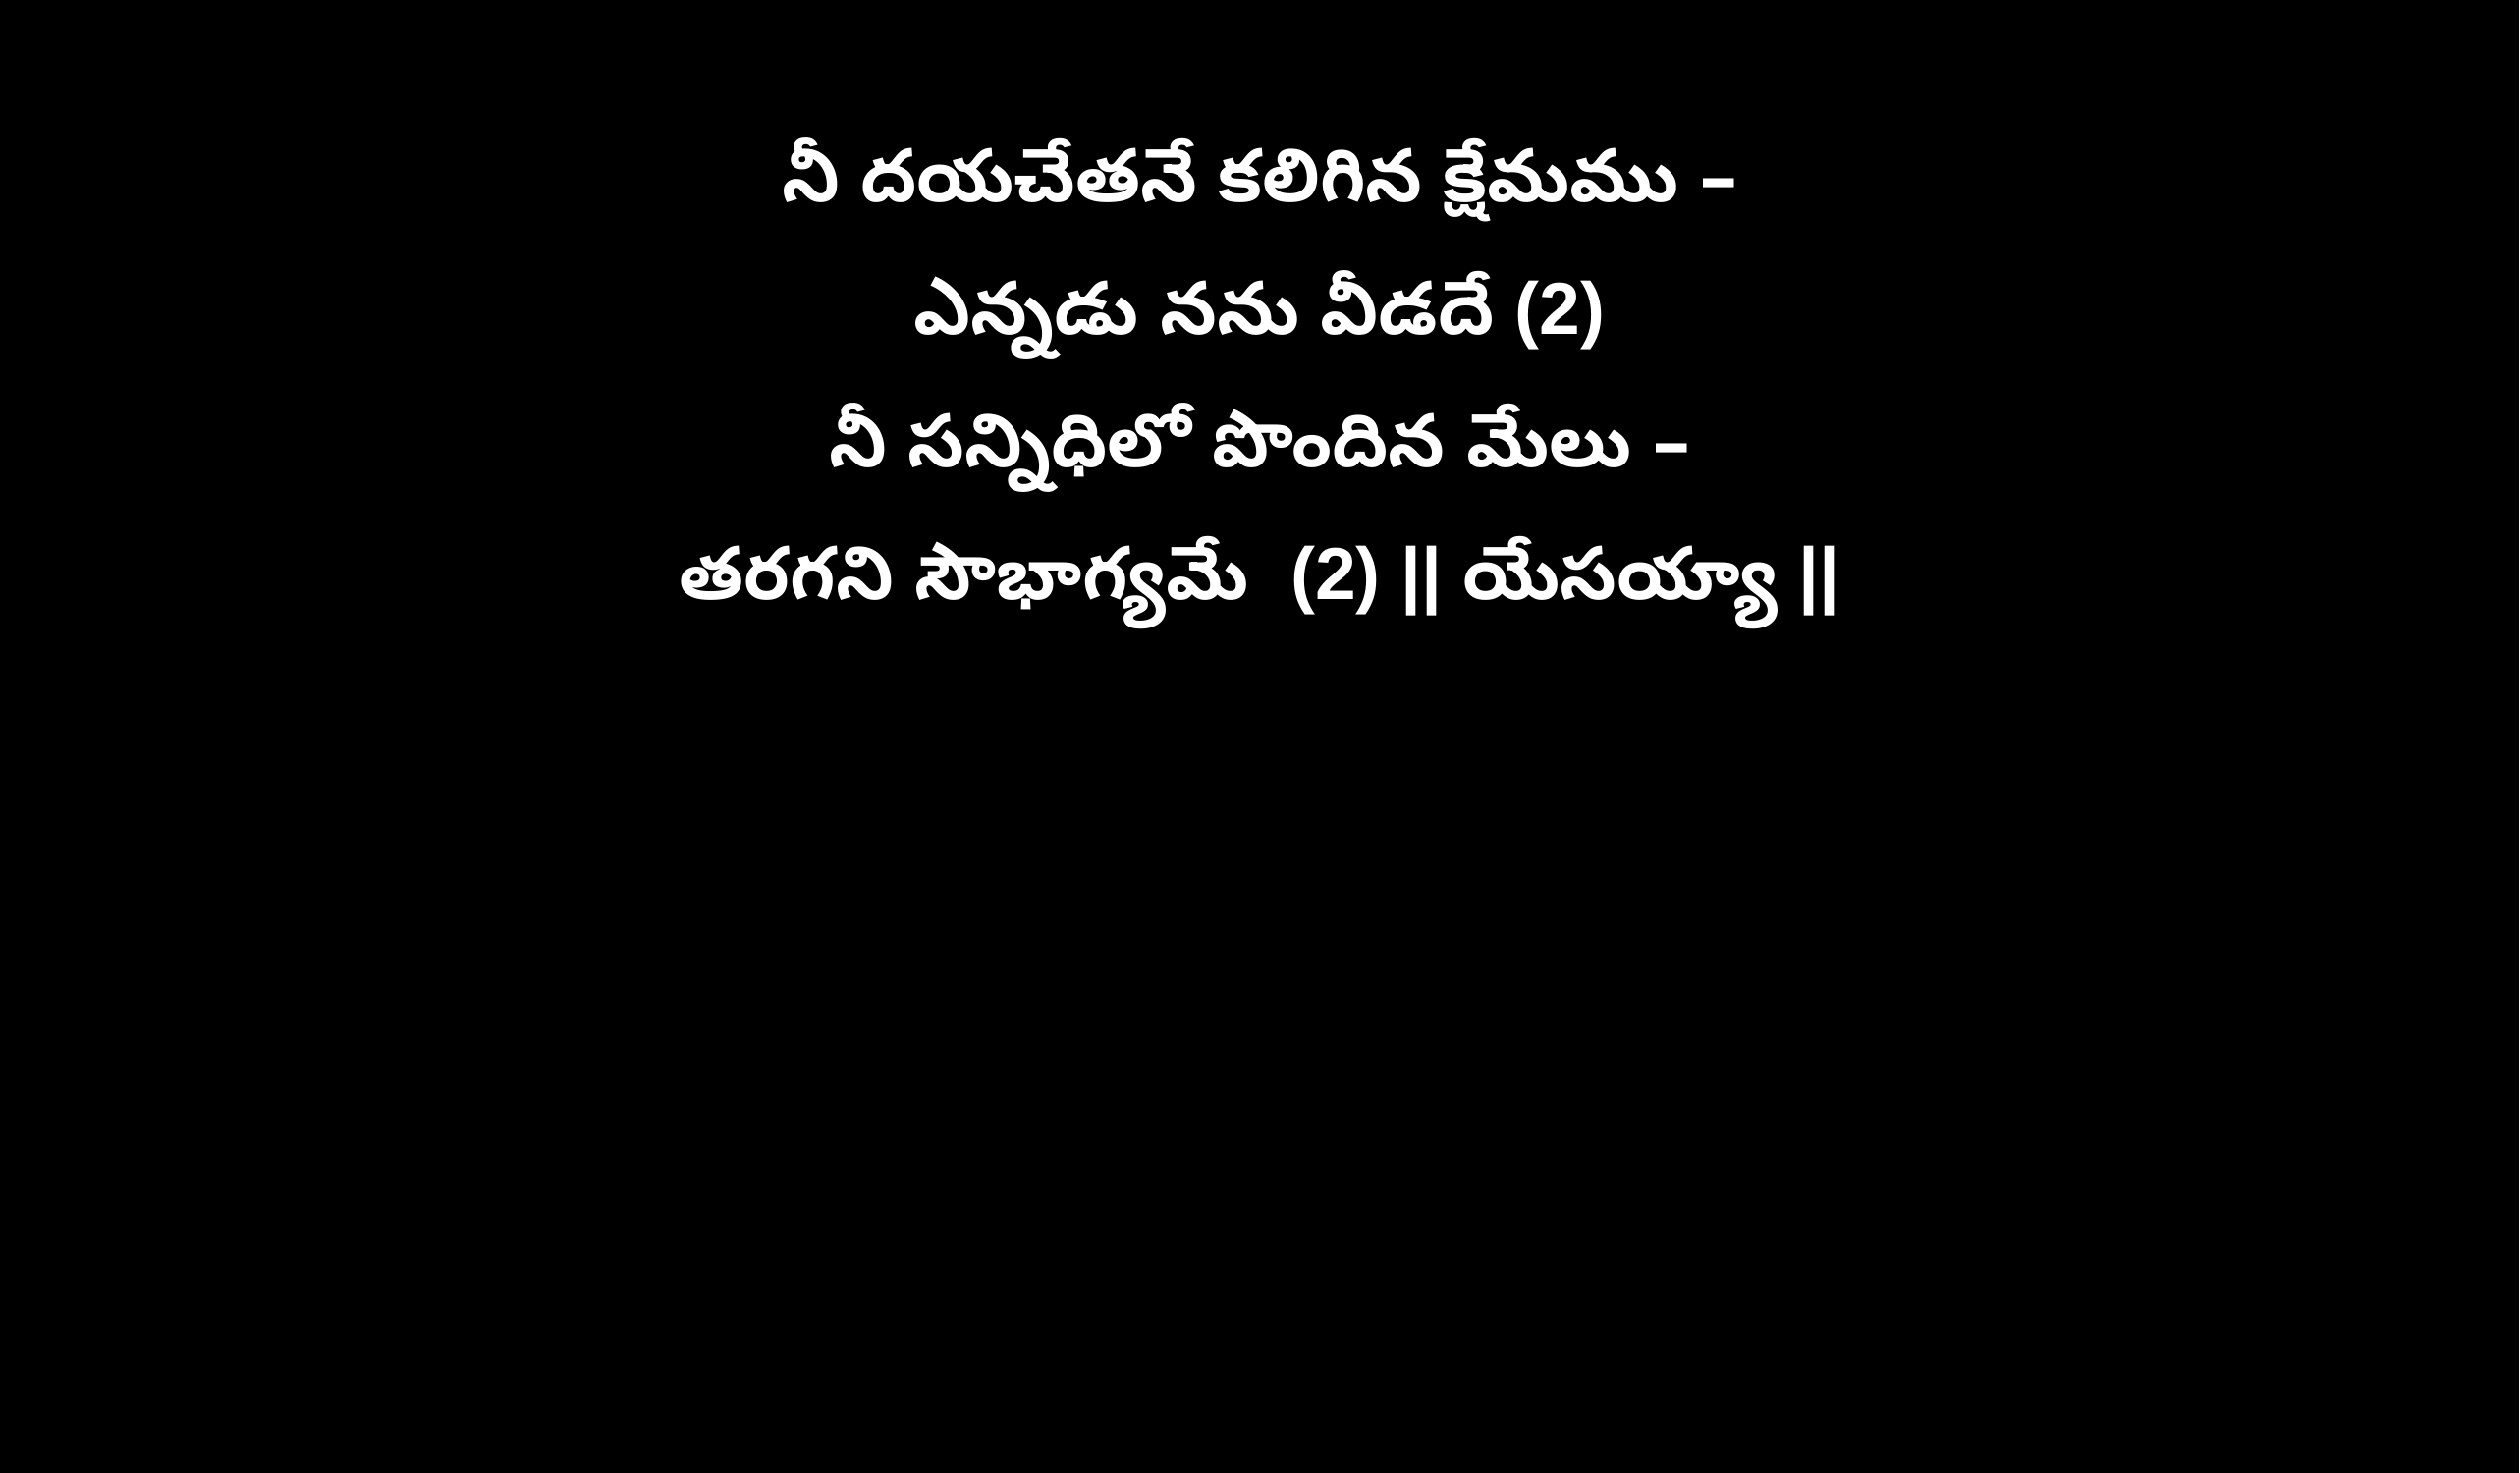

నీ దయచేతనే కలిగిన క్షేమము –
ఎన్నడు నను వీడదే (2)
నీ సన్నిధిలో పొందిన మేలు –
తరగని సౌభాగ్యమే  (2) || యేసయ్యా ||